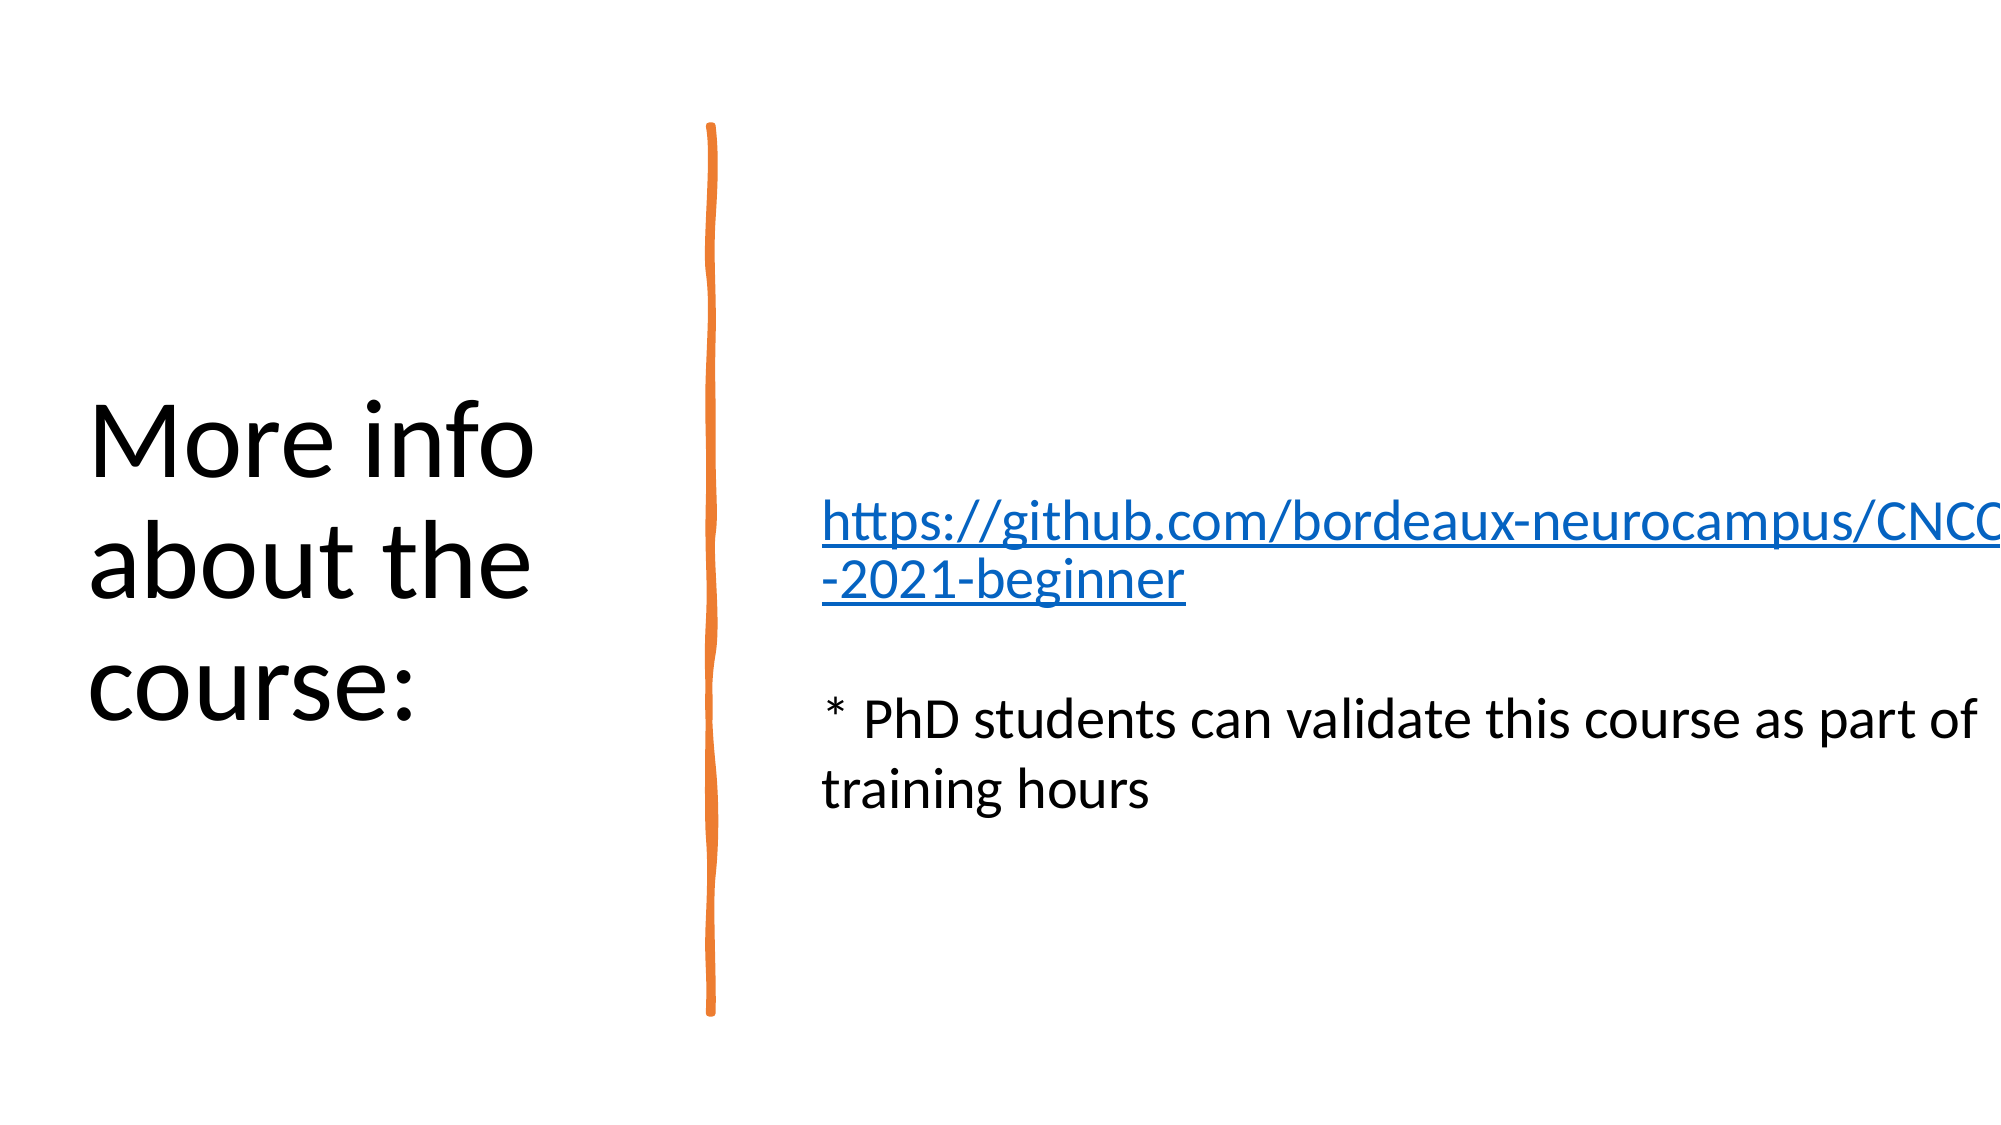

# More info about the course:
https://github.com/bordeaux-neurocampus/CNCC-2021-beginner

* PhD students can validate this course as part of training hours

Computational Neuroscience Crash Course | July 2021